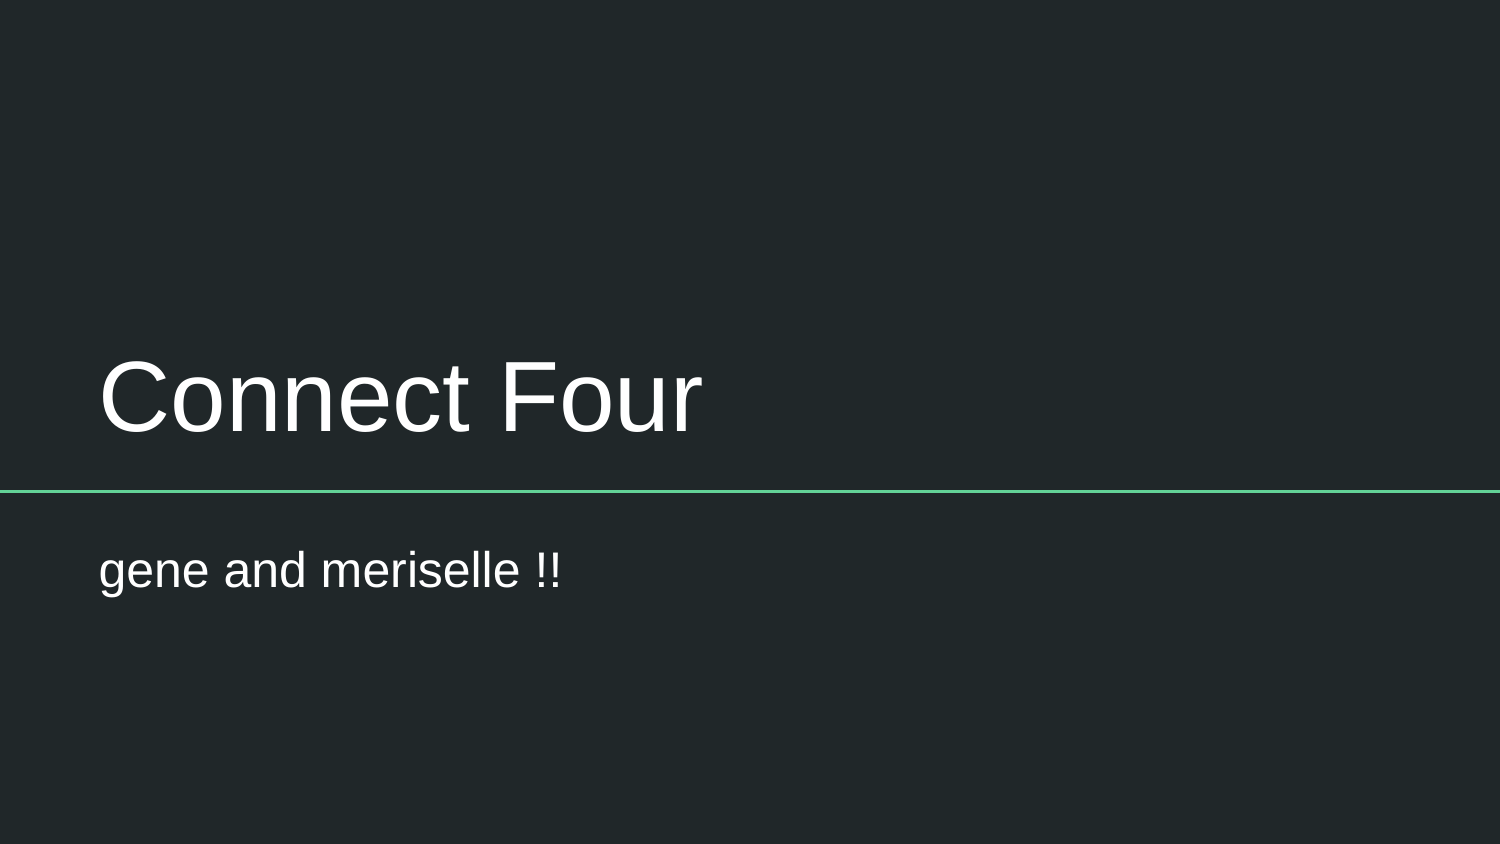

# Connect Four
gene and meriselle !!